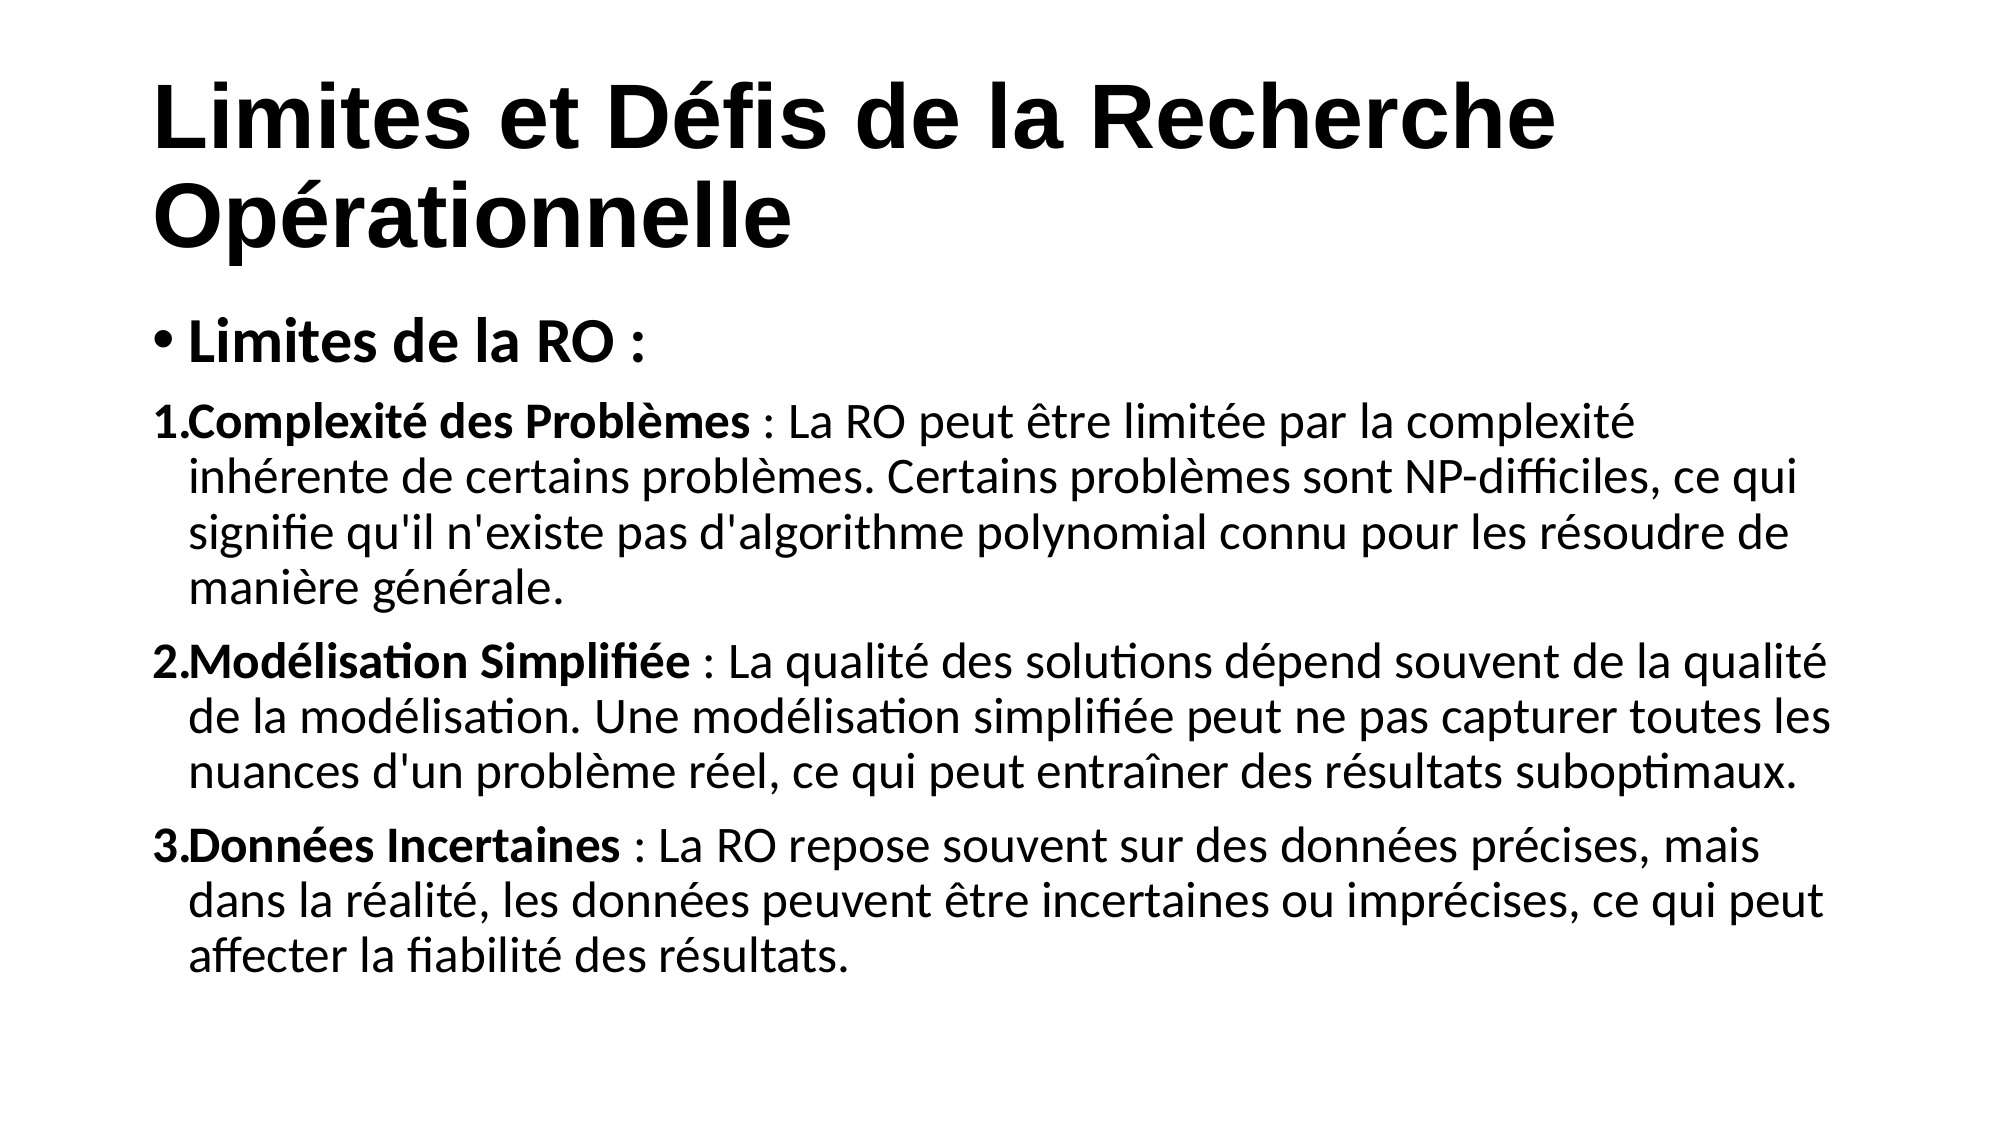

# Limites et Défis de la Recherche Opérationnelle
Limites de la RO :
Complexité des Problèmes : La RO peut être limitée par la complexité inhérente de certains problèmes. Certains problèmes sont NP-difficiles, ce qui signifie qu'il n'existe pas d'algorithme polynomial connu pour les résoudre de manière générale.
Modélisation Simplifiée : La qualité des solutions dépend souvent de la qualité de la modélisation. Une modélisation simplifiée peut ne pas capturer toutes les nuances d'un problème réel, ce qui peut entraîner des résultats suboptimaux.
Données Incertaines : La RO repose souvent sur des données précises, mais dans la réalité, les données peuvent être incertaines ou imprécises, ce qui peut affecter la fiabilité des résultats.